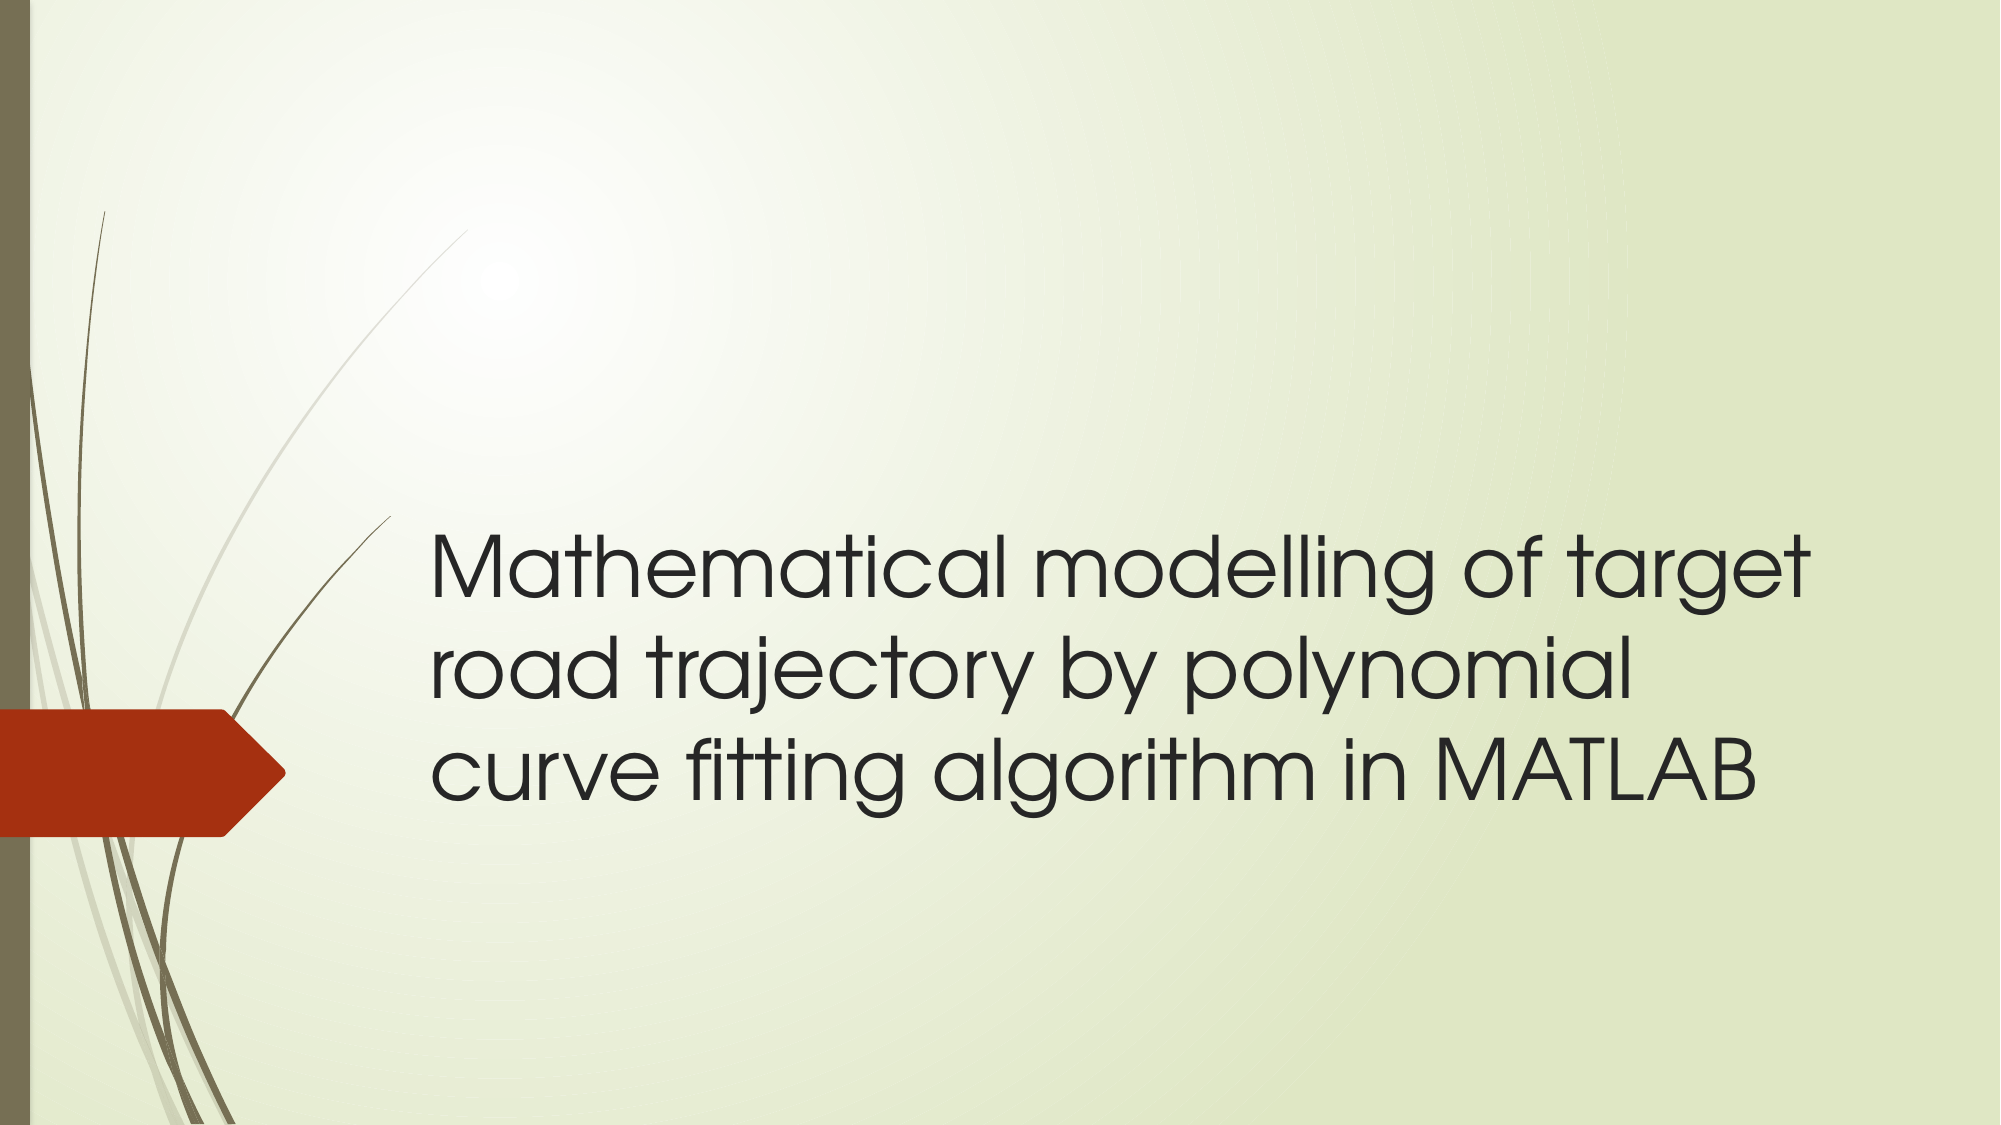

# Mathematical modelling of target road trajectory by polynomial curve fitting algorithm in MATLAB